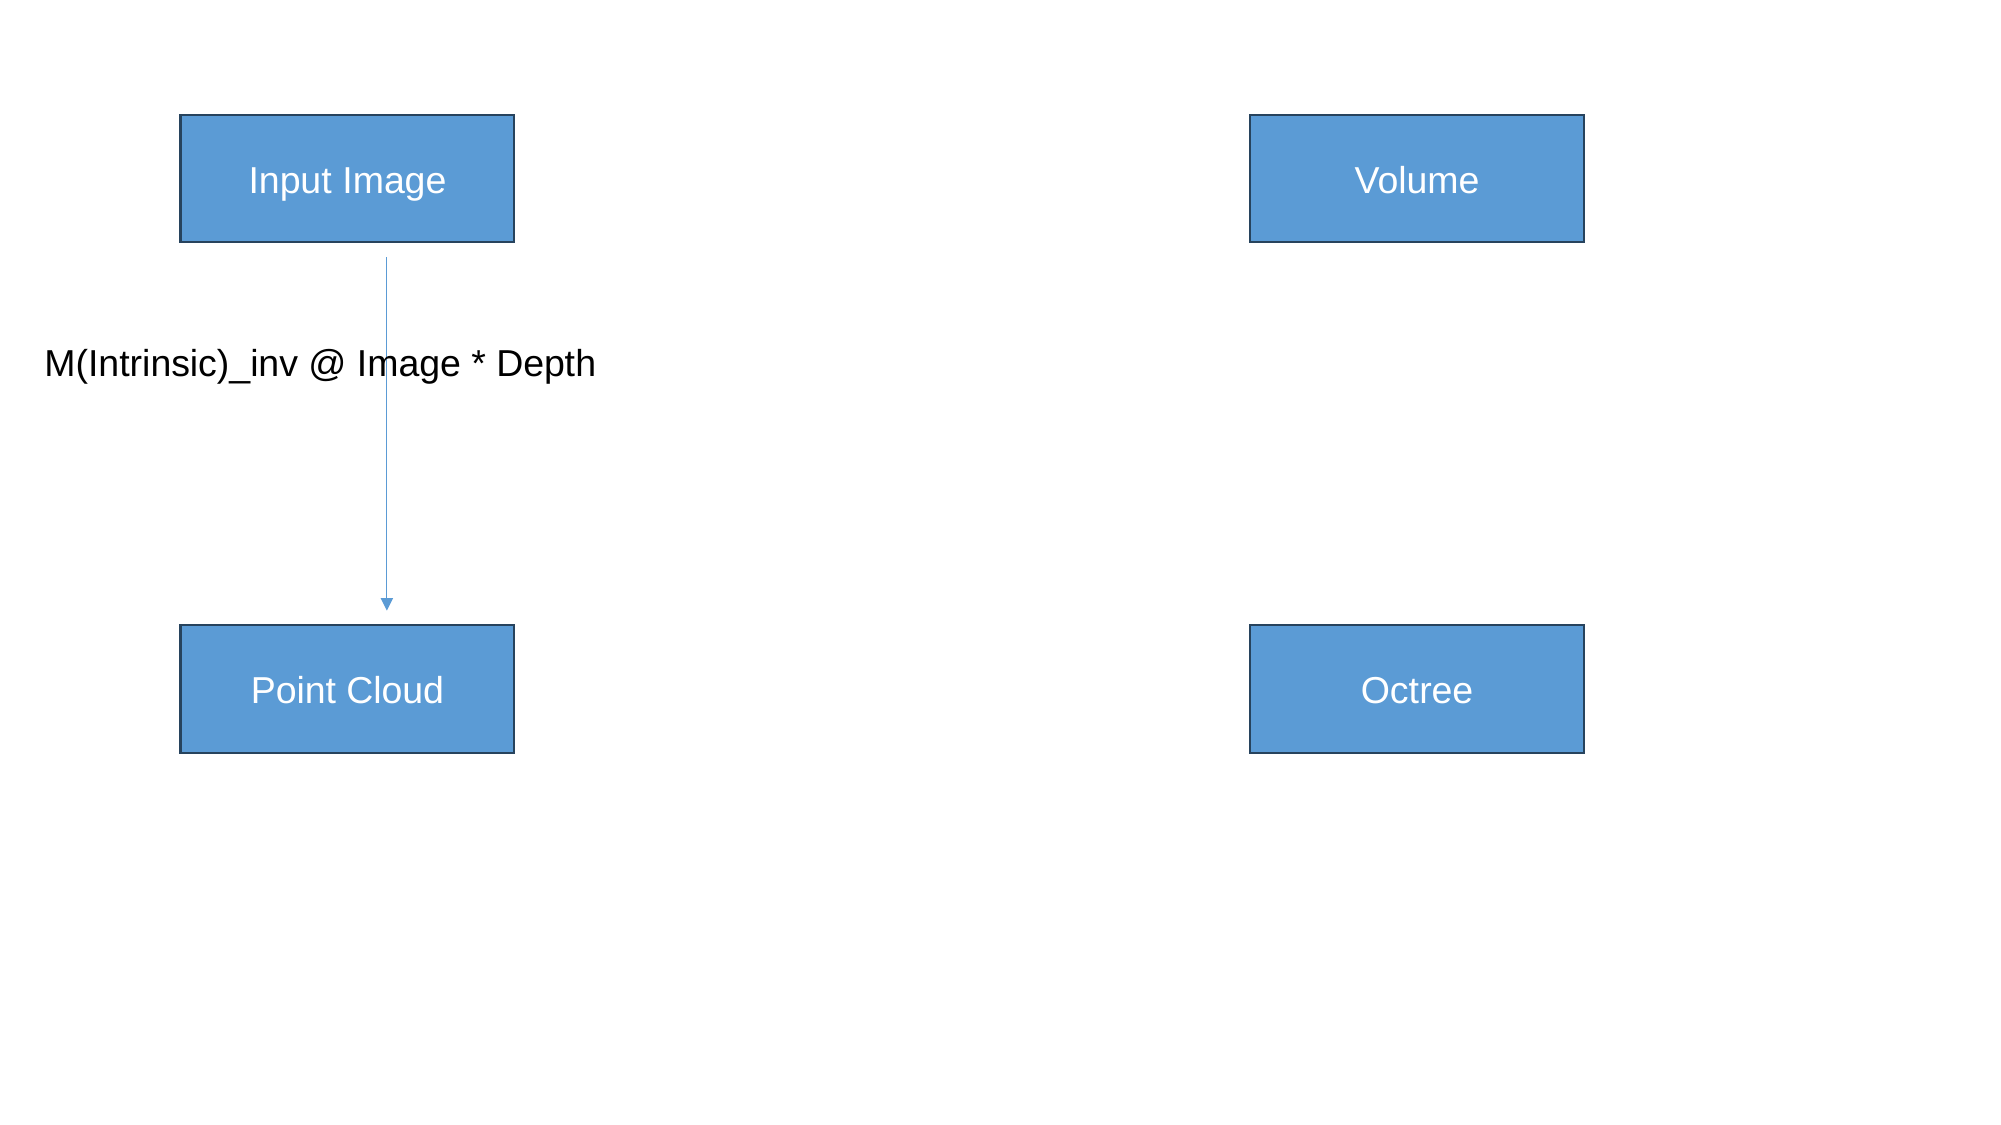

Input Image
Volume
M(Intrinsic)_inv @ Image * Depth
Point Cloud
Octree